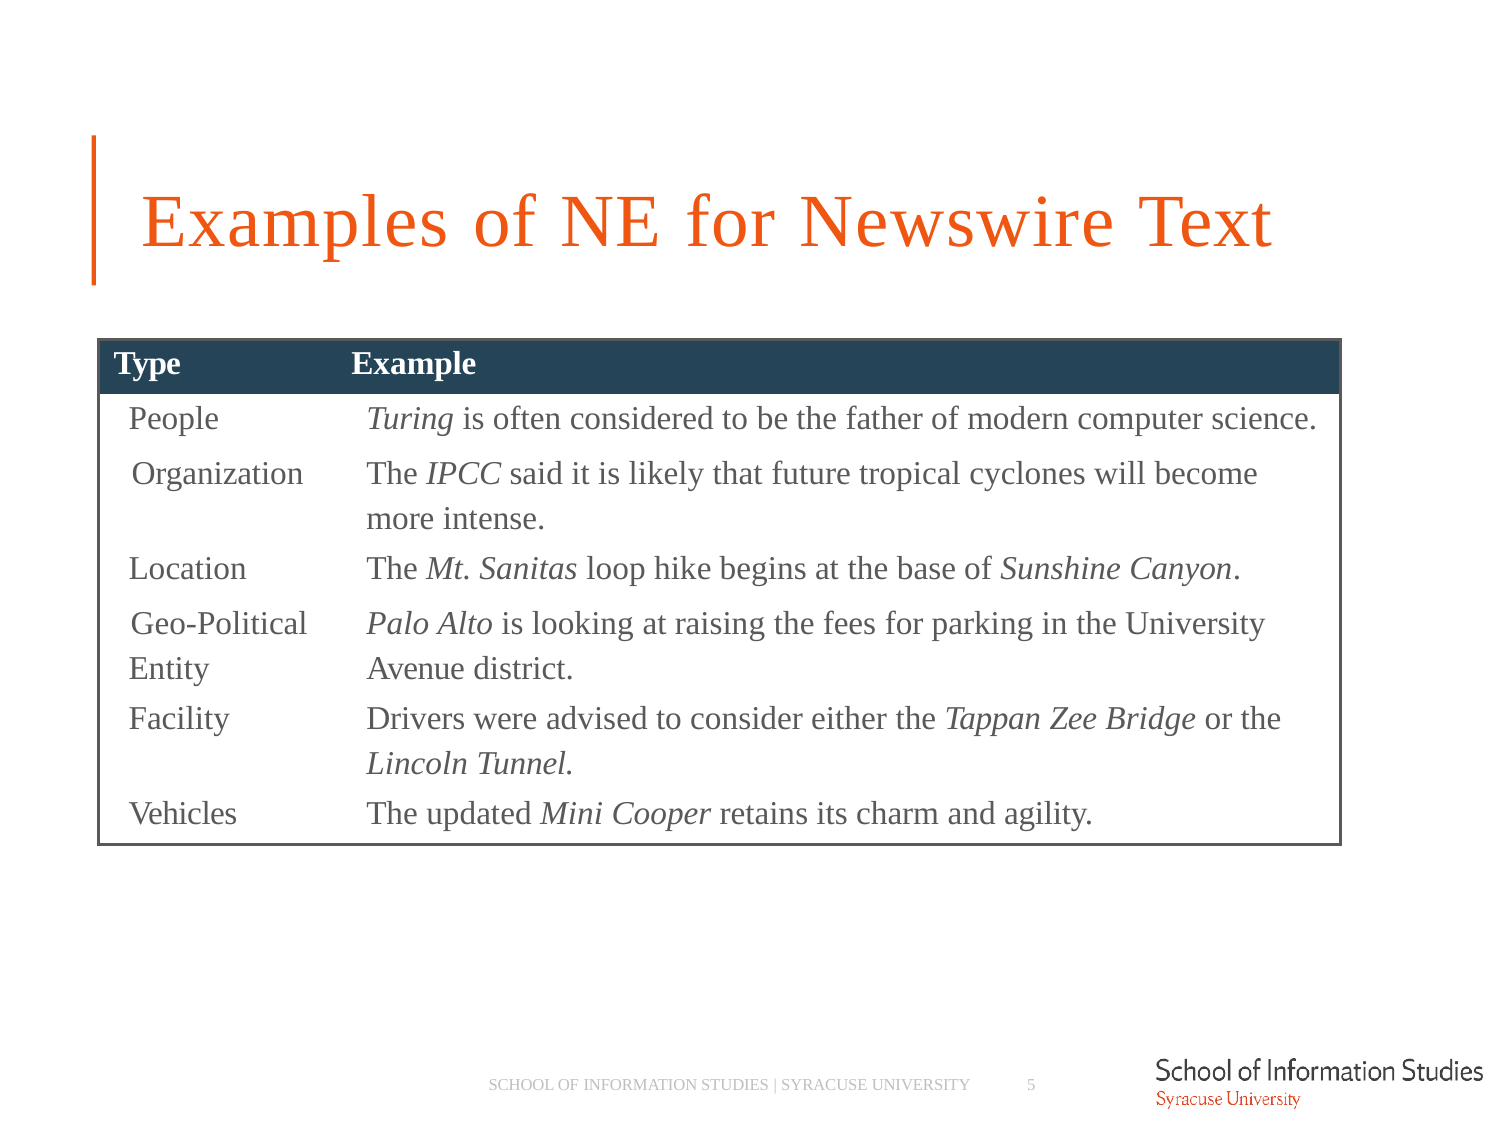

# Examples of NE for Newswire Text
| Type | Example |
| --- | --- |
| People | Turing is often considered to be the father of modern computer science. |
| Organization | The IPCC said it is likely that future tropical cyclones will become |
|  | more intense. |
| Location | The Mt. Sanitas loop hike begins at the base of Sunshine Canyon. |
| Geo-Political | Palo Alto is looking at raising the fees for parking in the University |
| Entity | Avenue district. |
| Facility | Drivers were advised to consider either the Tappan Zee Bridge or the |
|  | Lincoln Tunnel. |
| Vehicles | The updated Mini Cooper retains its charm and agility. |
SCHOOL OF INFORMATION STUDIES | SYRACUSE UNIVERSITY
5